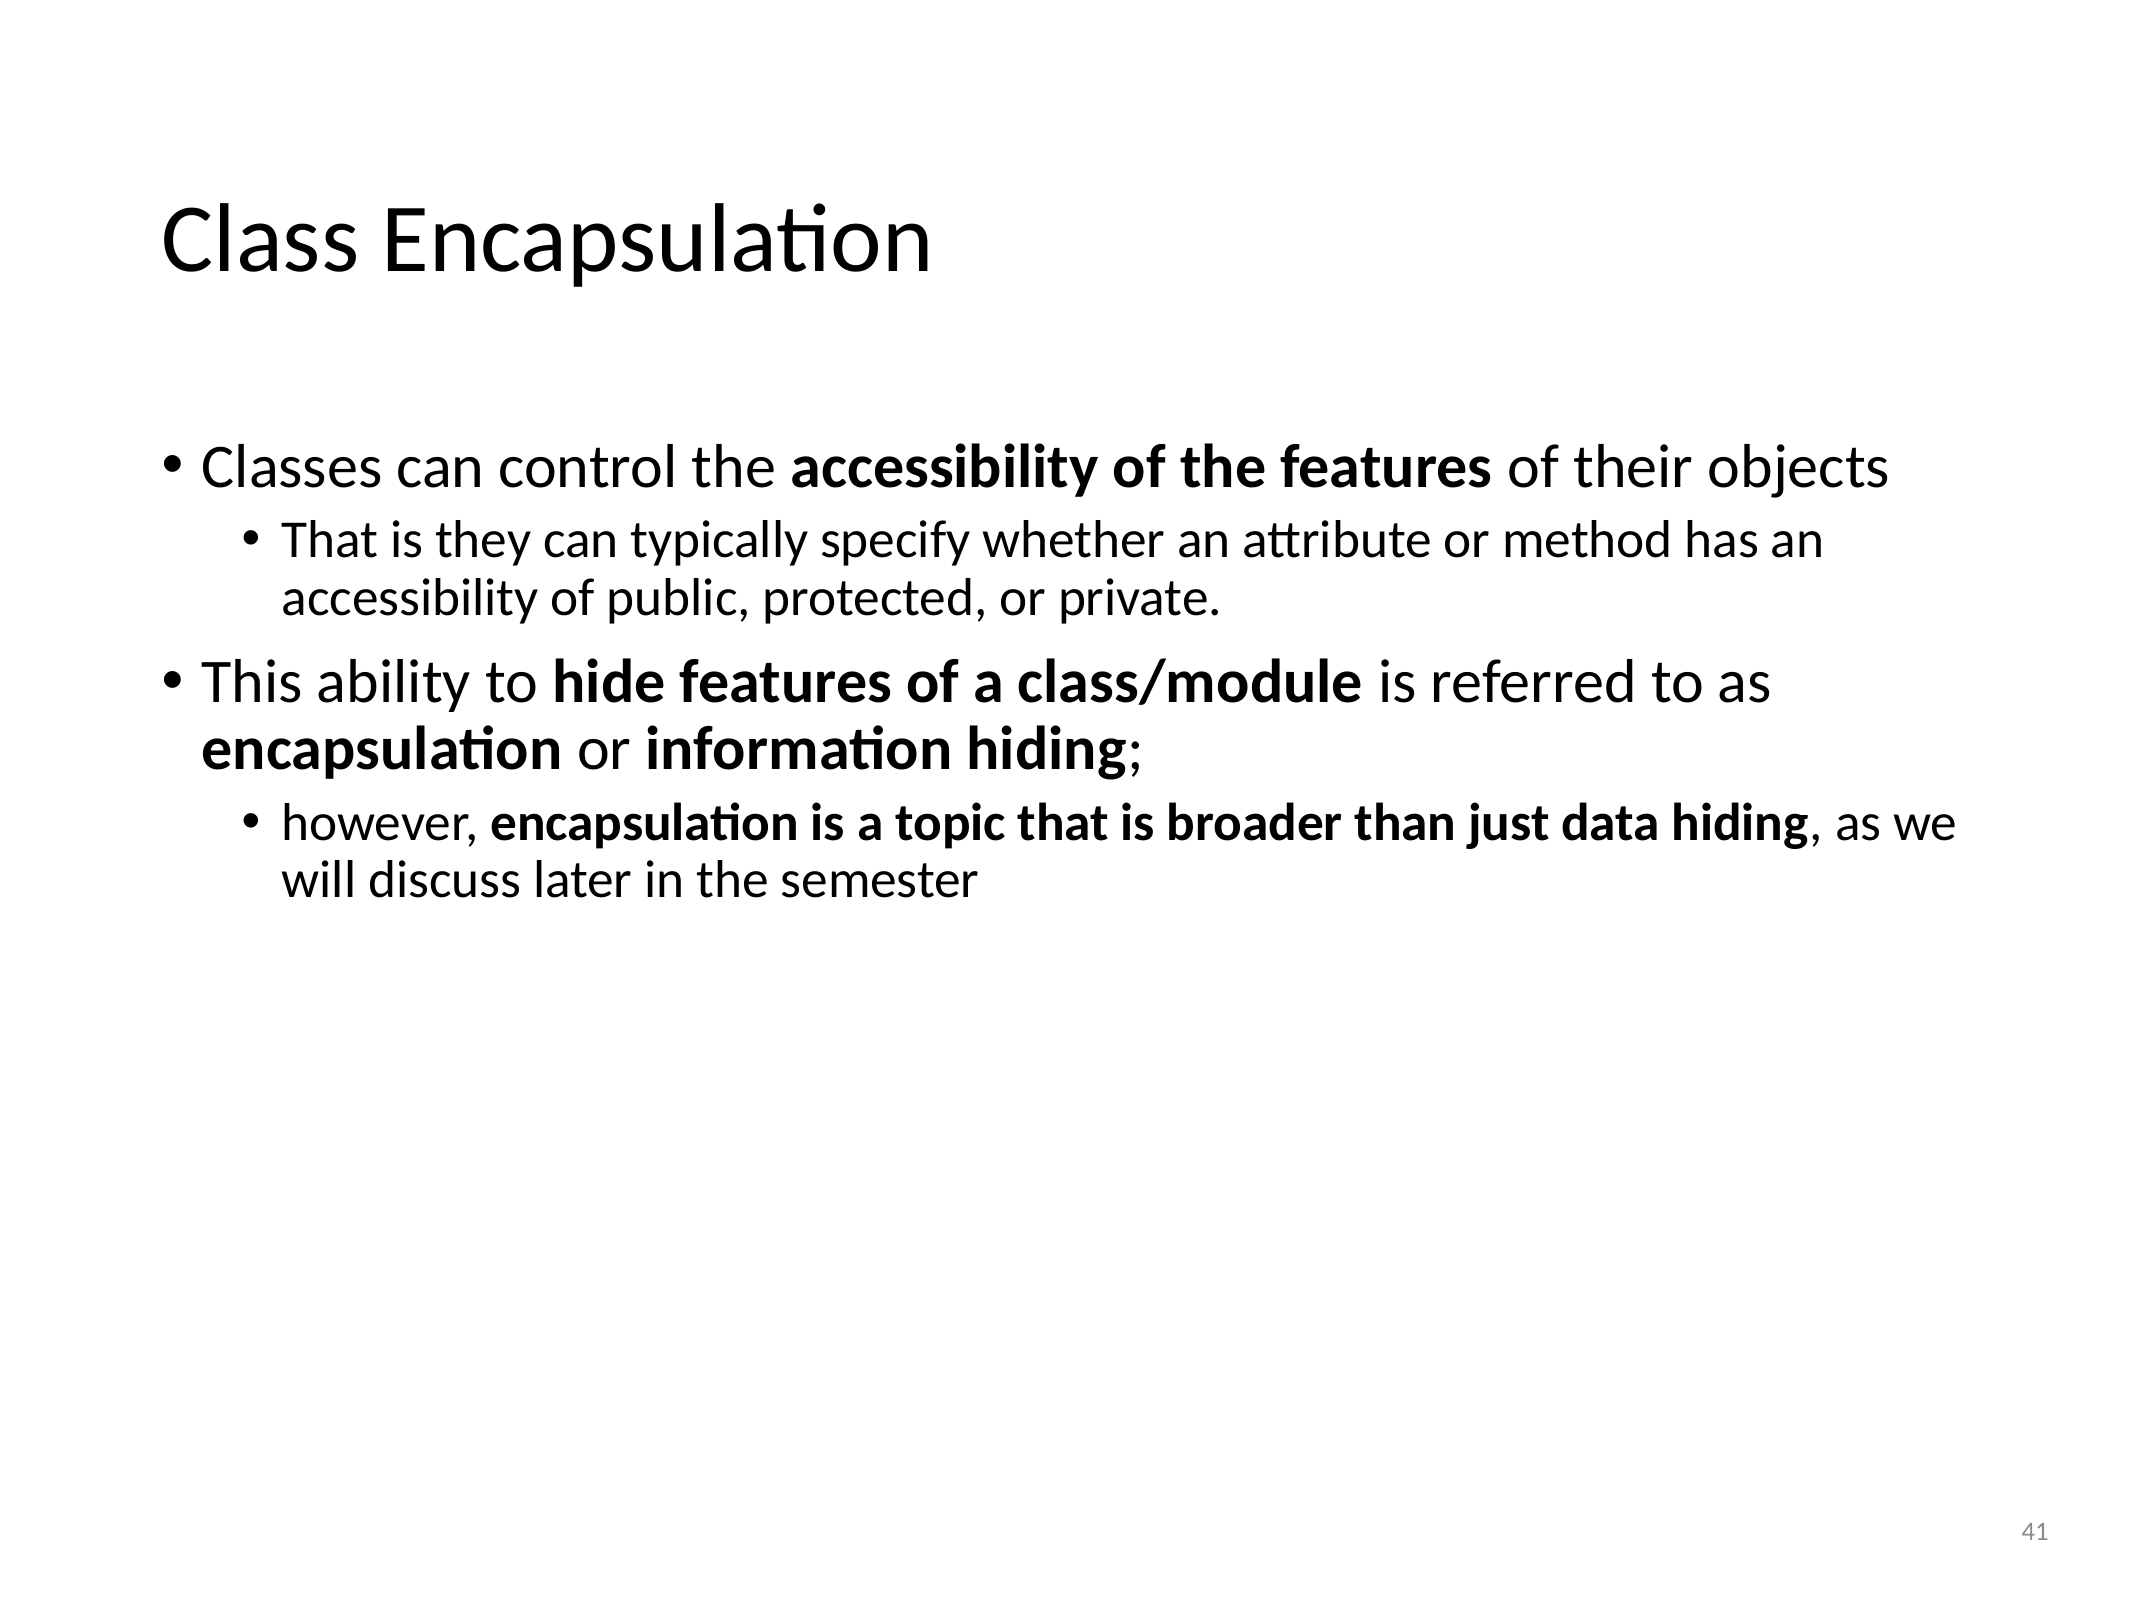

# Class Encapsulation
Classes can control the accessibility of the features of their objects
That is they can typically specify whether an attribute or method has an accessibility of public, protected, or private.
This ability to hide features of a class/module is referred to as encapsulation or information hiding;
however, encapsulation is a topic that is broader than just data hiding, as we will discuss later in the semester
41